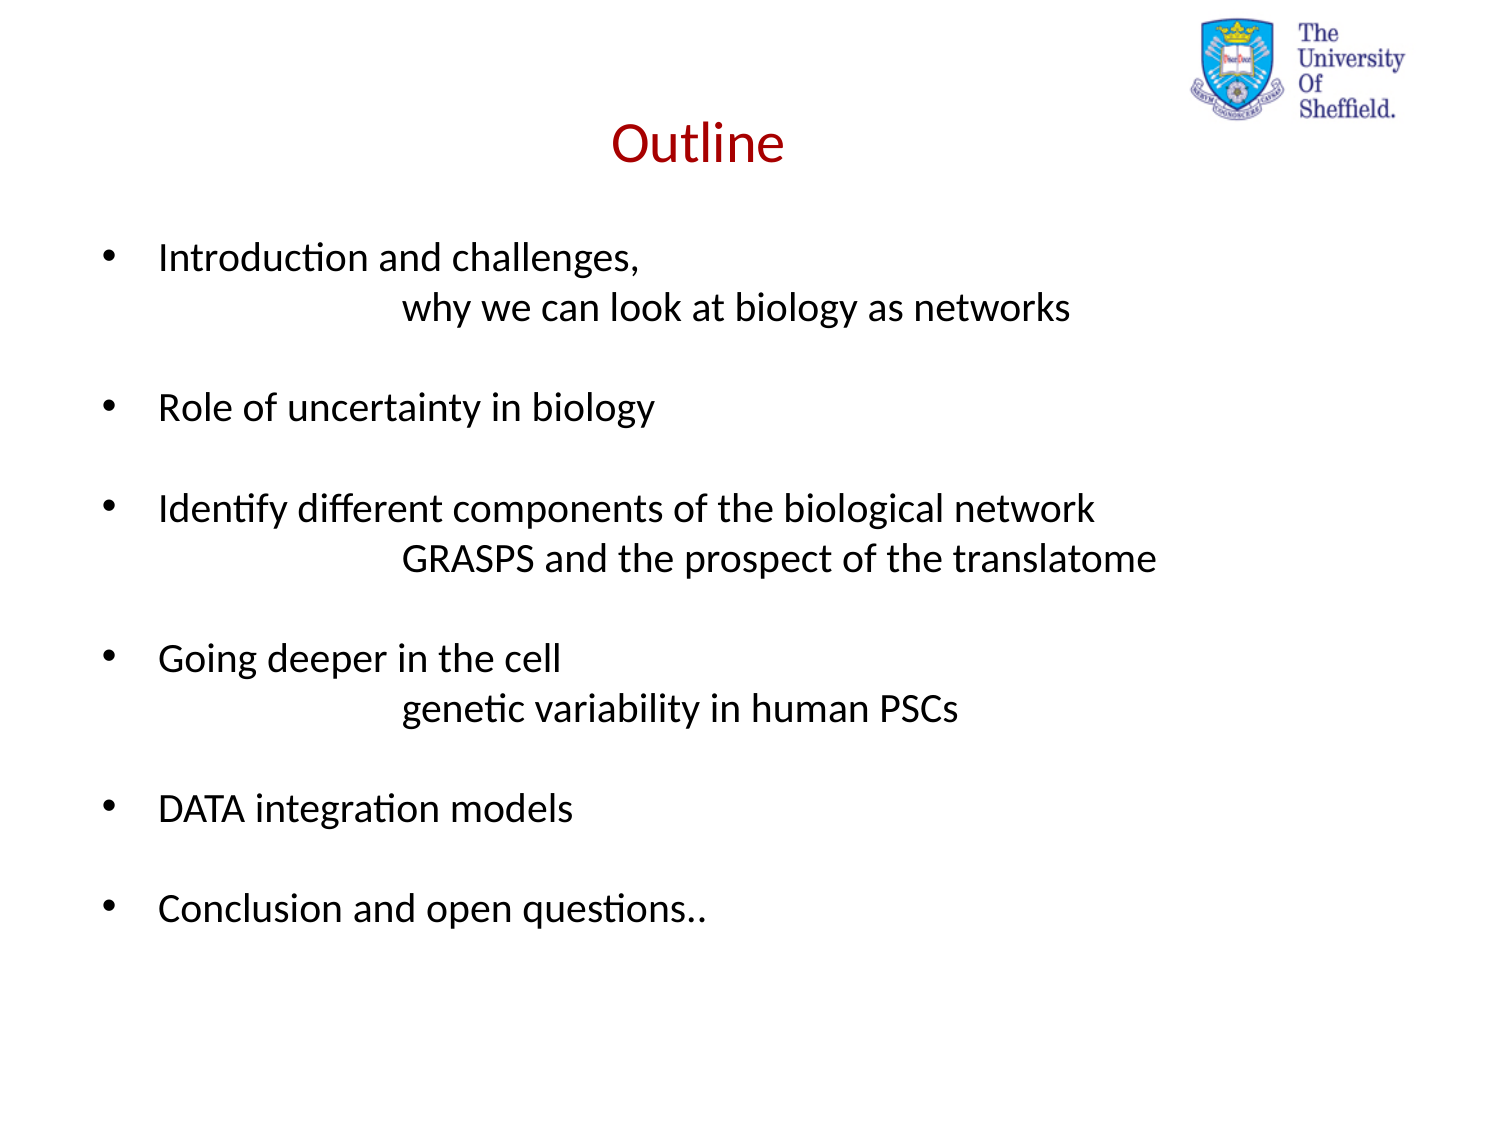

# Outline
Introduction and challenges,
		why we can look at biology as networks

Role of uncertainty in biology

Identify different components of the biological network
		GRASPS and the prospect of the translatome

Going deeper in the cell
	 	genetic variability in human PSCs

DATA integration models

Conclusion and open questions..